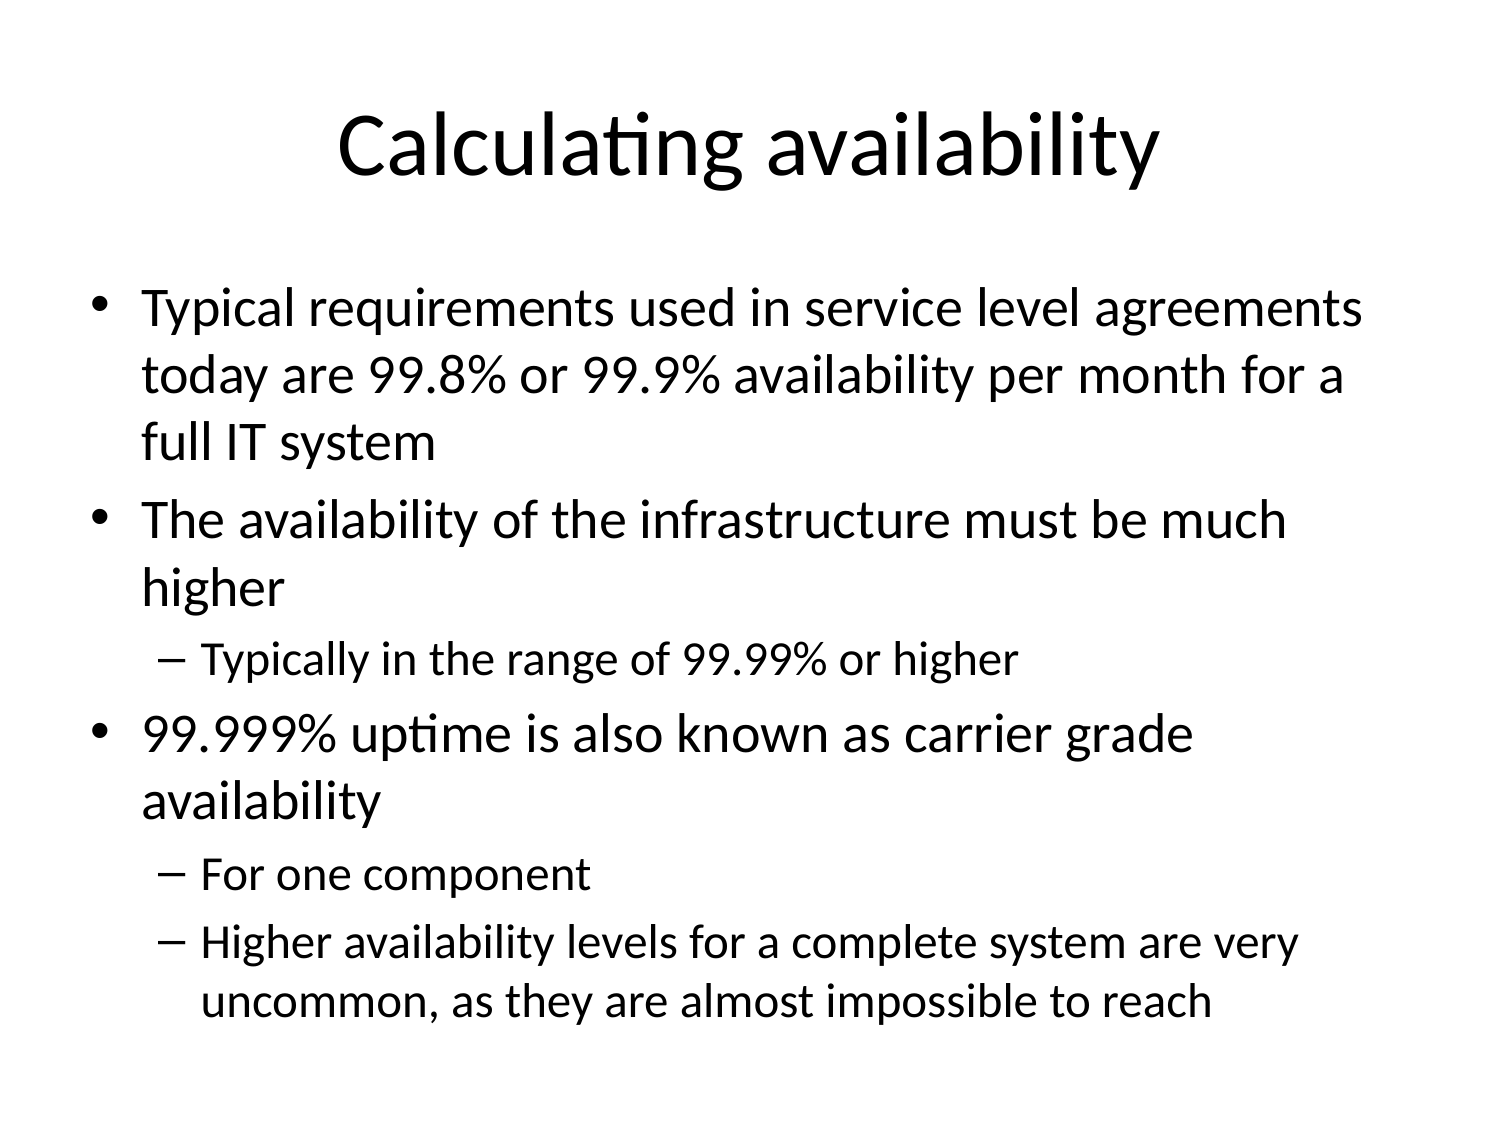

# Calculating availability
Typical requirements used in service level agreements today are 99.8% or 99.9% availability per month for a full IT system
The availability of the infrastructure must be much higher
Typically in the range of 99.99% or higher
99.999% uptime is also known as carrier grade availability
For one component
Higher availability levels for a complete system are very uncommon, as they are almost impossible to reach